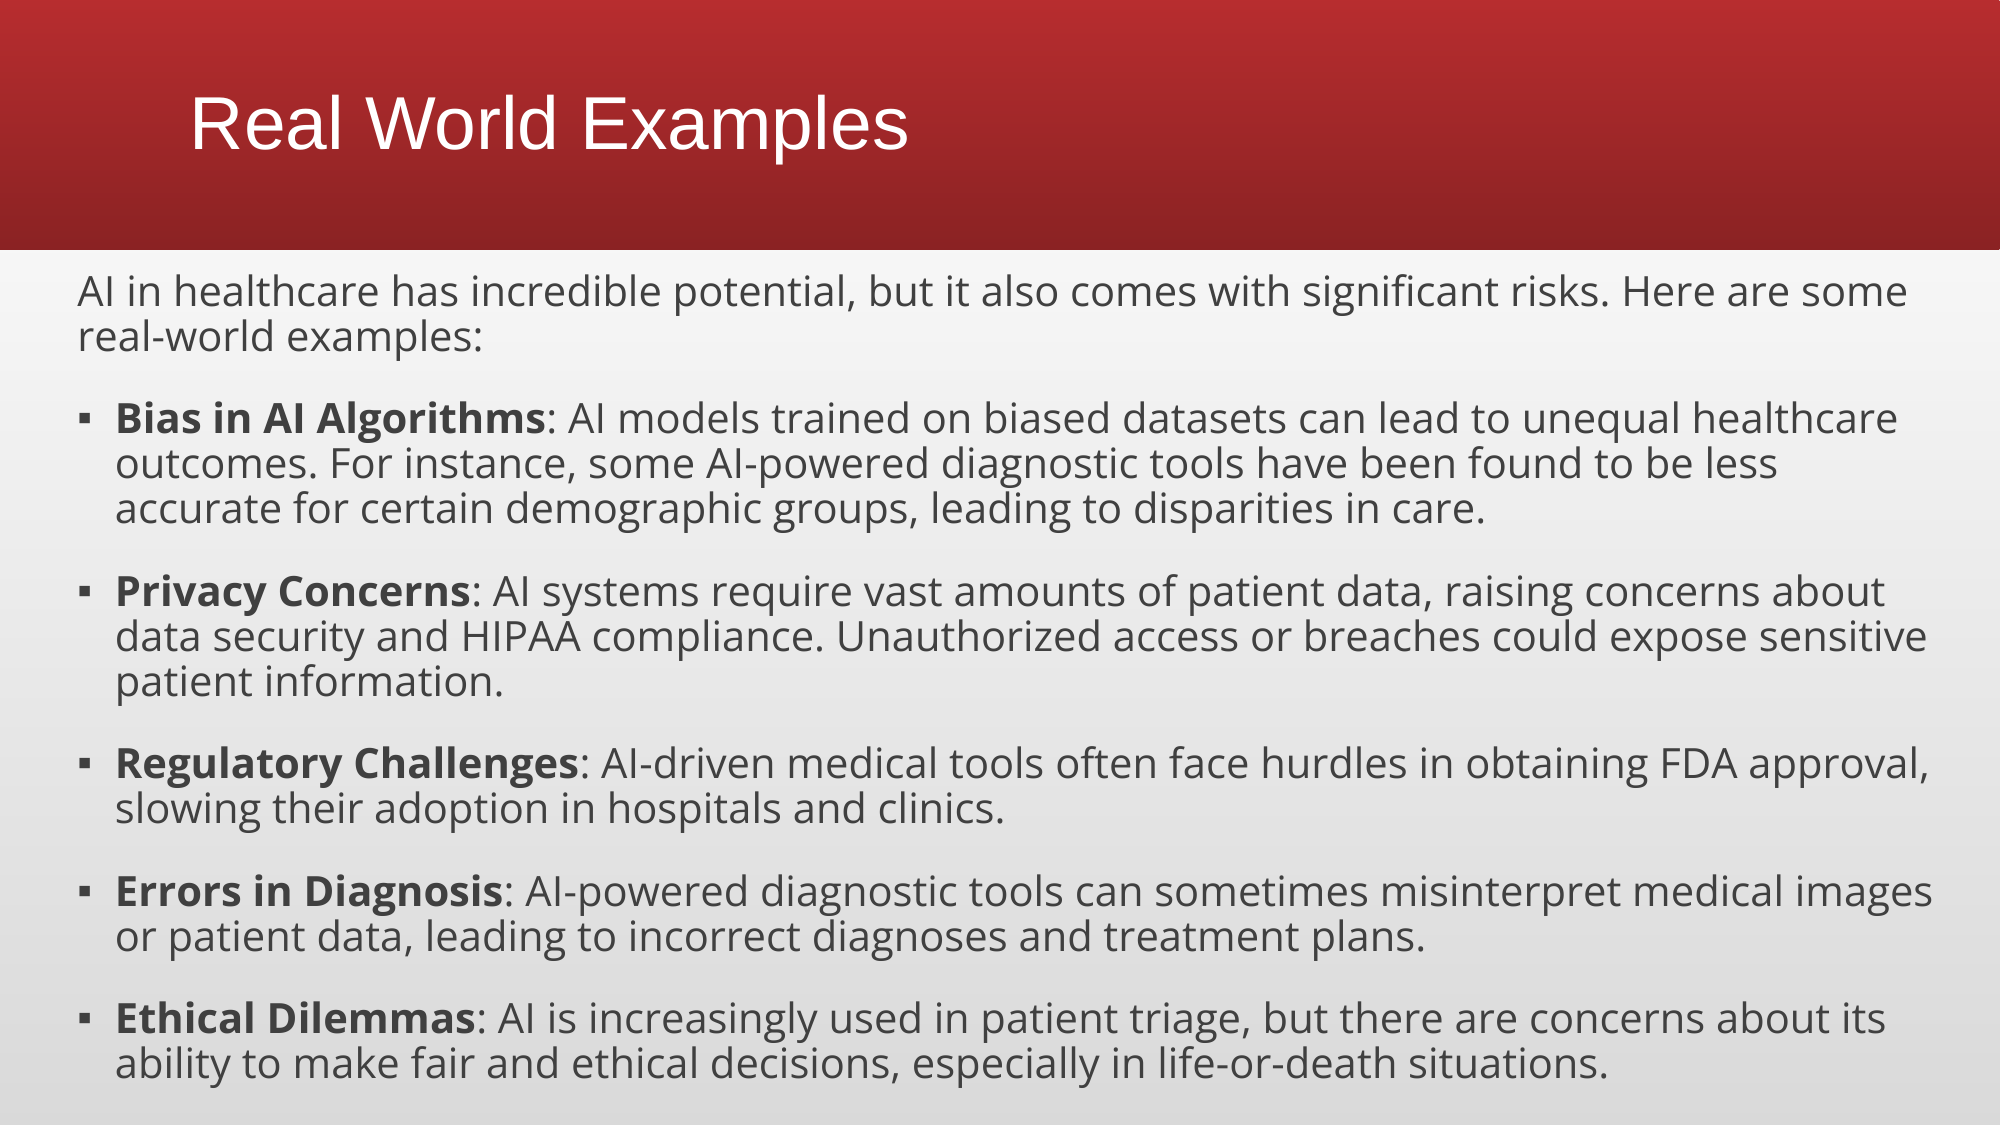

# Real World Examples
AI in healthcare has incredible potential, but it also comes with significant risks. Here are some real-world examples:
Bias in AI Algorithms: AI models trained on biased datasets can lead to unequal healthcare outcomes. For instance, some AI-powered diagnostic tools have been found to be less accurate for certain demographic groups, leading to disparities in care.
Privacy Concerns: AI systems require vast amounts of patient data, raising concerns about data security and HIPAA compliance. Unauthorized access or breaches could expose sensitive patient information.
Regulatory Challenges: AI-driven medical tools often face hurdles in obtaining FDA approval, slowing their adoption in hospitals and clinics.
Errors in Diagnosis: AI-powered diagnostic tools can sometimes misinterpret medical images or patient data, leading to incorrect diagnoses and treatment plans.
Ethical Dilemmas: AI is increasingly used in patient triage, but there are concerns about its ability to make fair and ethical decisions, especially in life-or-death situations.